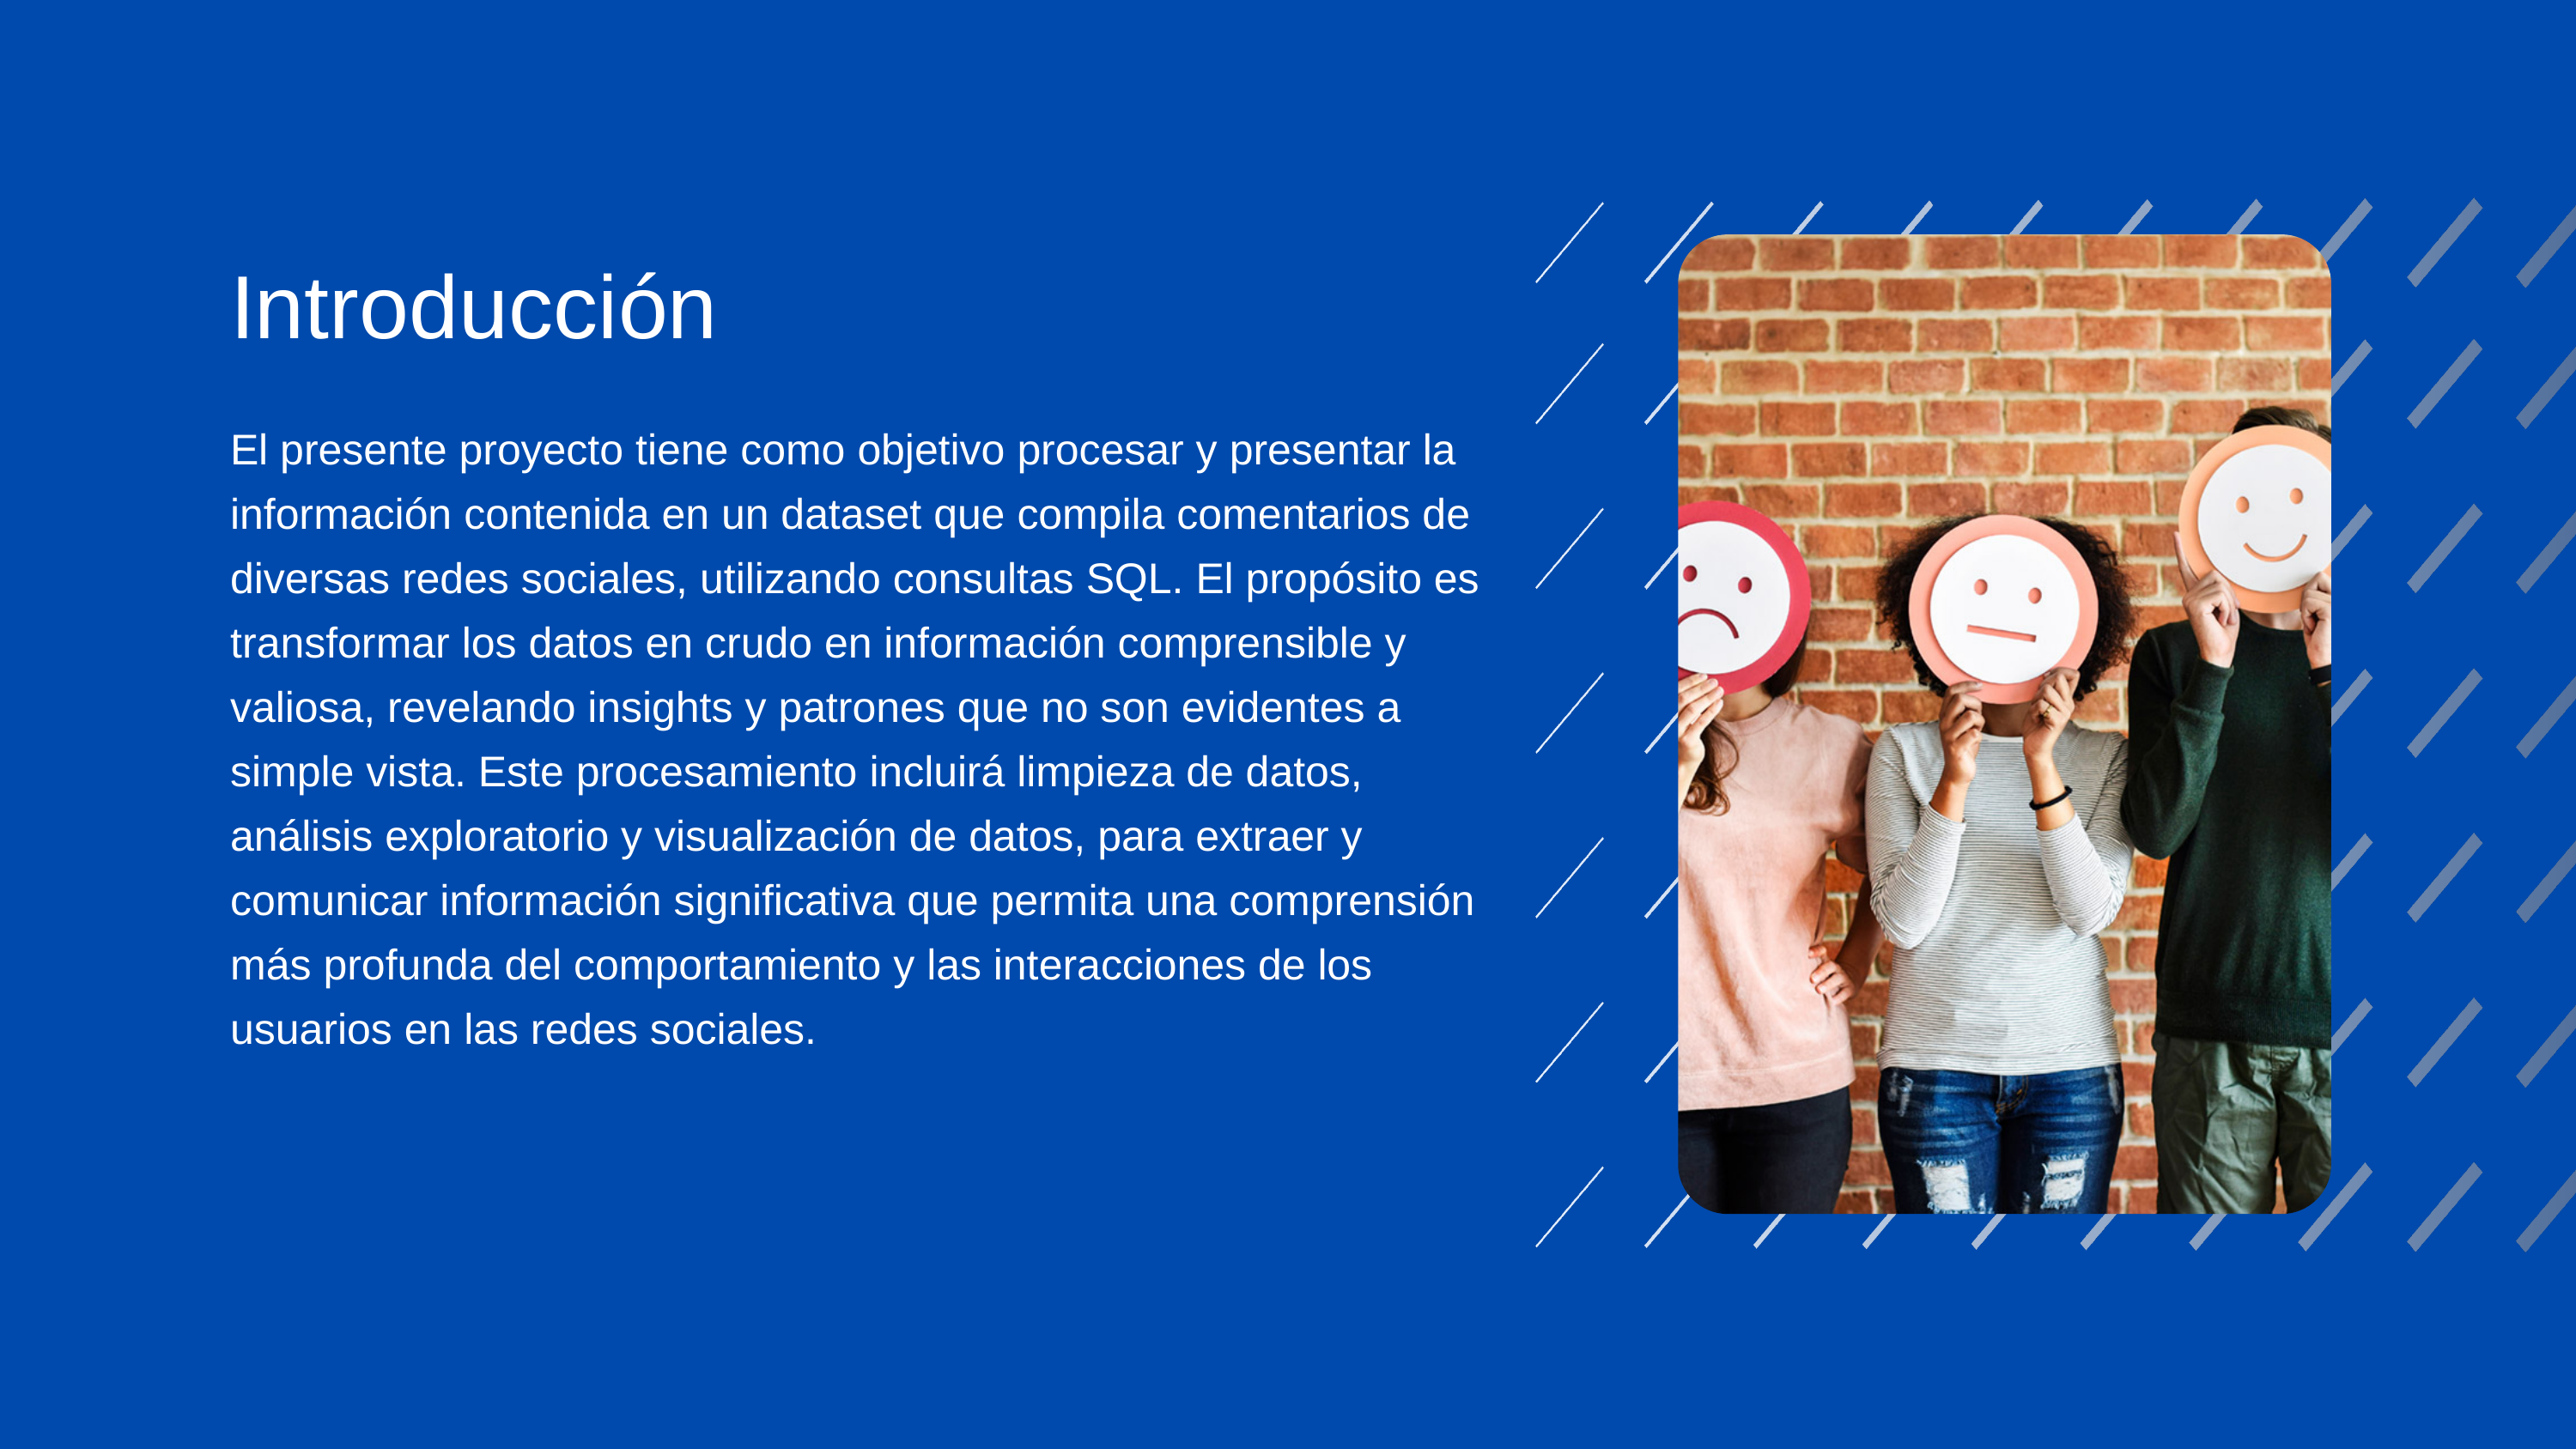

Introducción
El presente proyecto tiene como objetivo procesar y presentar la información contenida en un dataset que compila comentarios de diversas redes sociales, utilizando consultas SQL. El propósito es transformar los datos en crudo en información comprensible y valiosa, revelando insights y patrones que no son evidentes a simple vista. Este procesamiento incluirá limpieza de datos, análisis exploratorio y visualización de datos, para extraer y comunicar información significativa que permita una comprensión más profunda del comportamiento y las interacciones de los usuarios en las redes sociales.